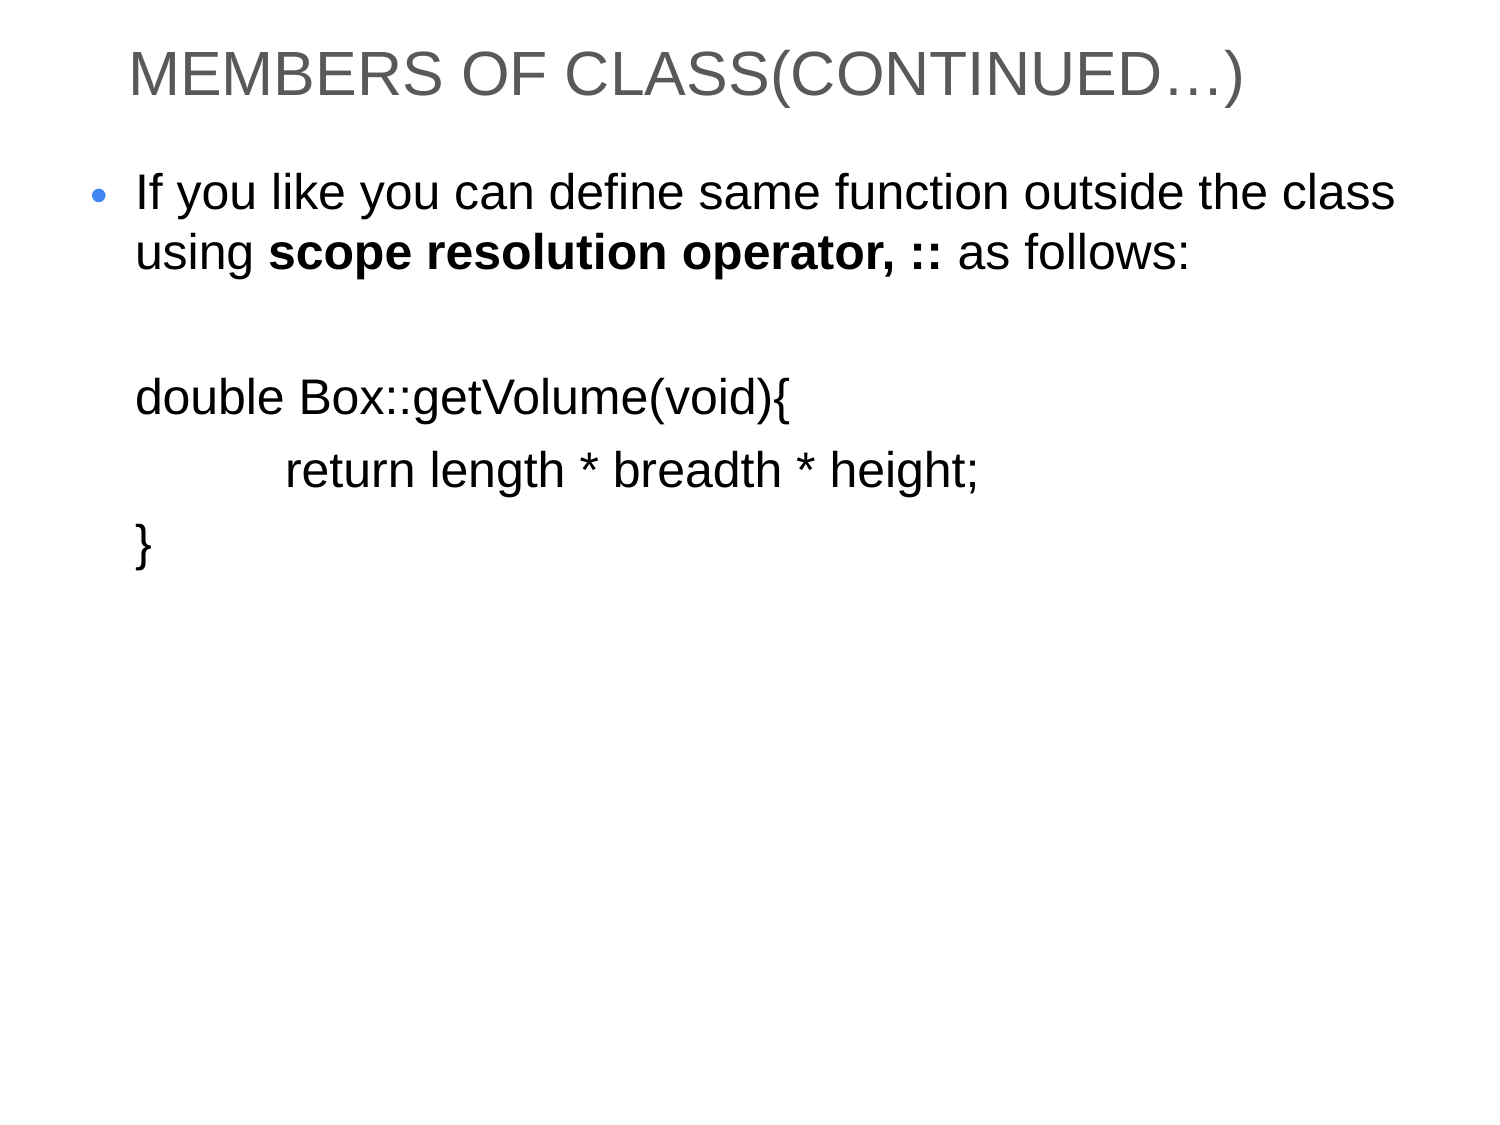

# Members of class(continued…)
If you like you can define same function outside the class using scope resolution operator, :: as follows:

	double Box::getVolume(void){
		return length * breadth * height;
	}
24